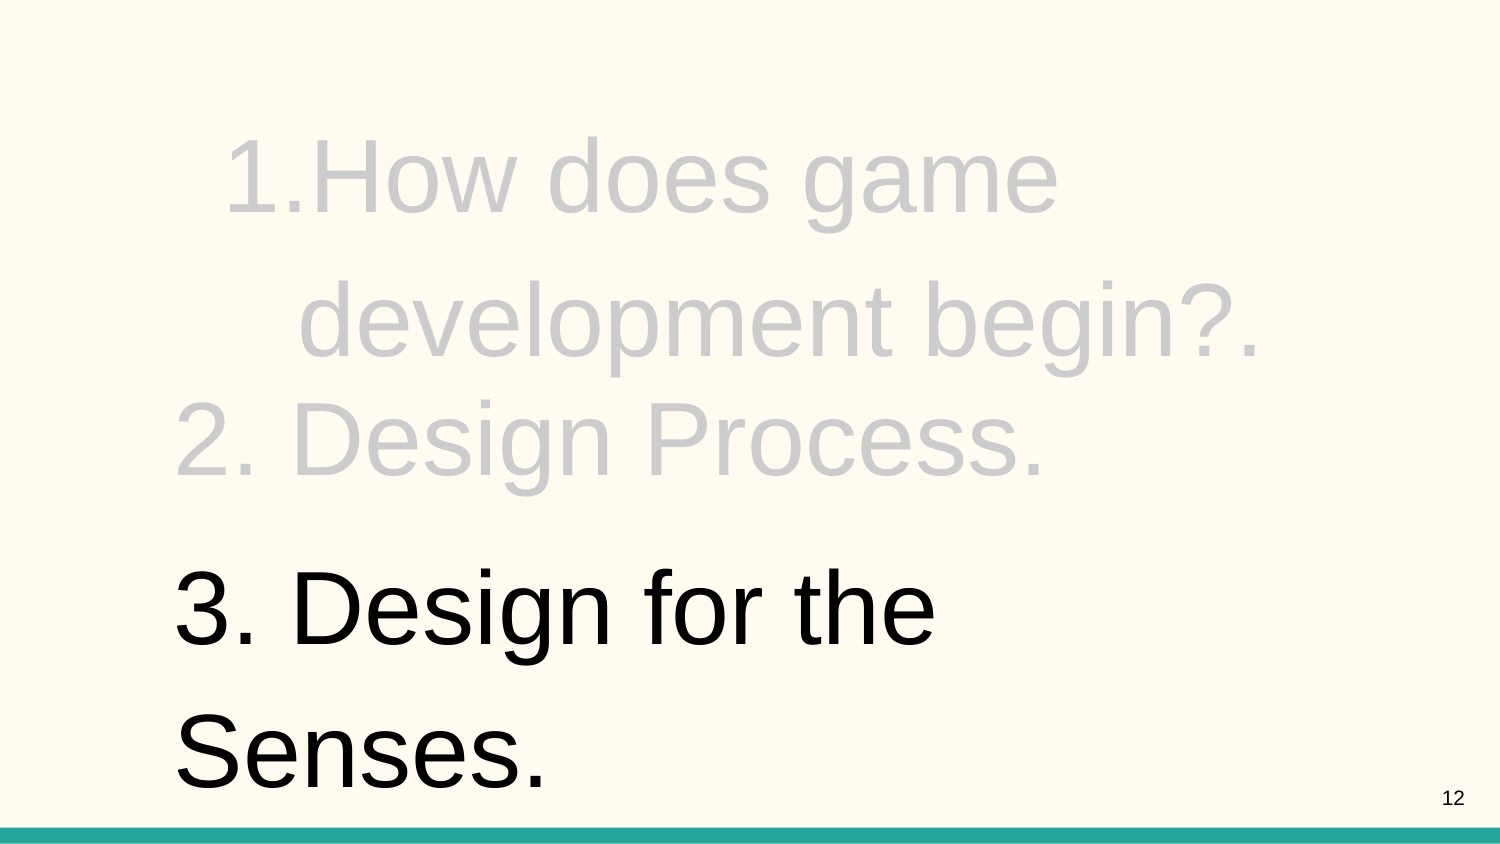

How does game development begin?.
2. Design Process.
3. Design for the Senses.
12